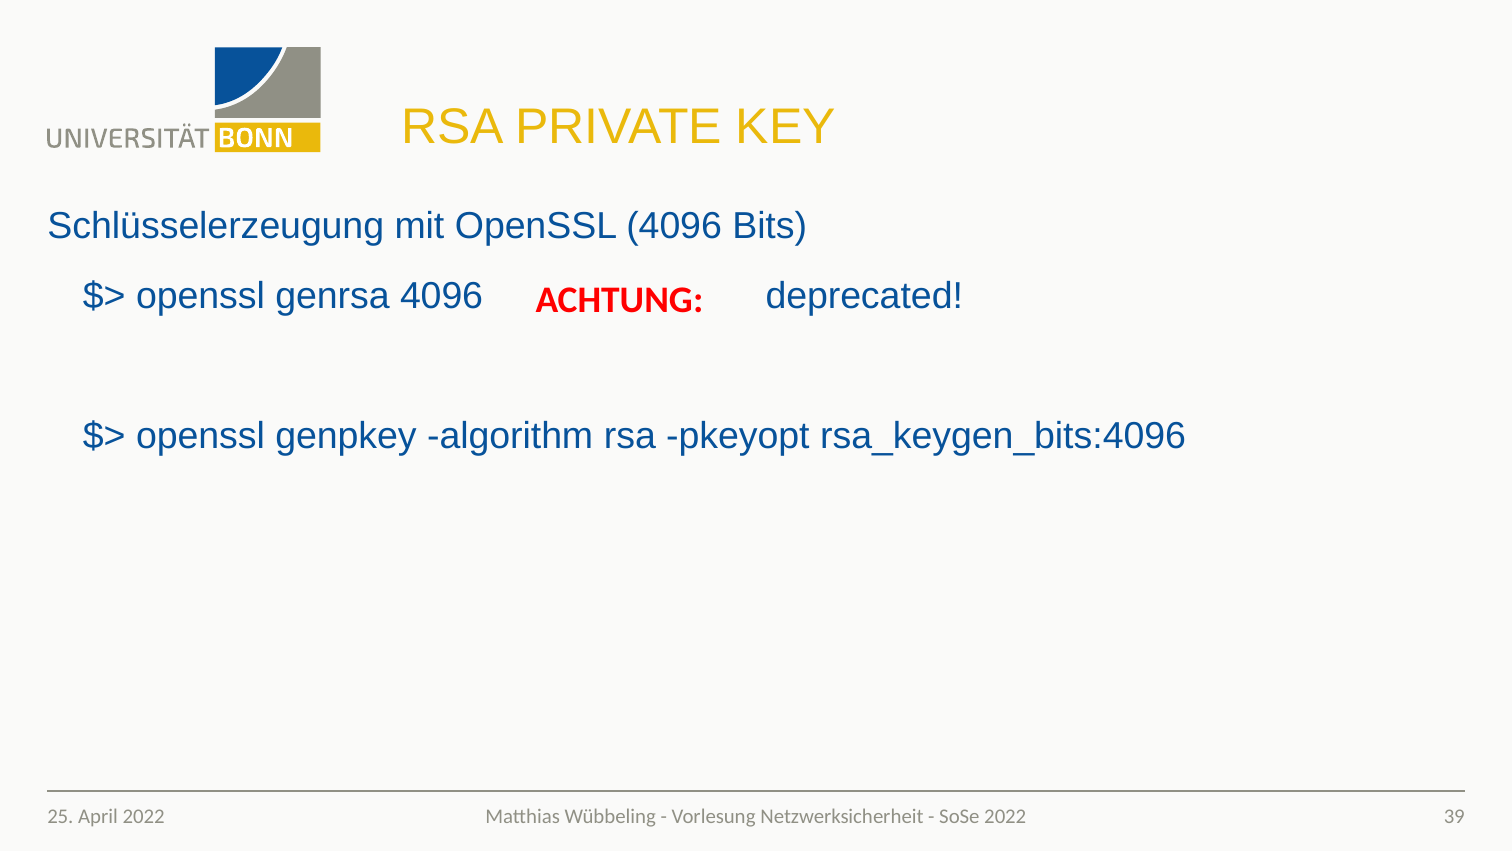

# RSA Private Key
Schlüsselerzeugung mit OpenSSL (4096 Bits)
	$> openssl genrsa 4096                           deprecated!

	$> openssl genpkey -algorithm rsa -pkeyopt rsa_keygen_bits:4096

Achtung:
25. April 2022
39
Matthias Wübbeling - Vorlesung Netzwerksicherheit - SoSe 2022